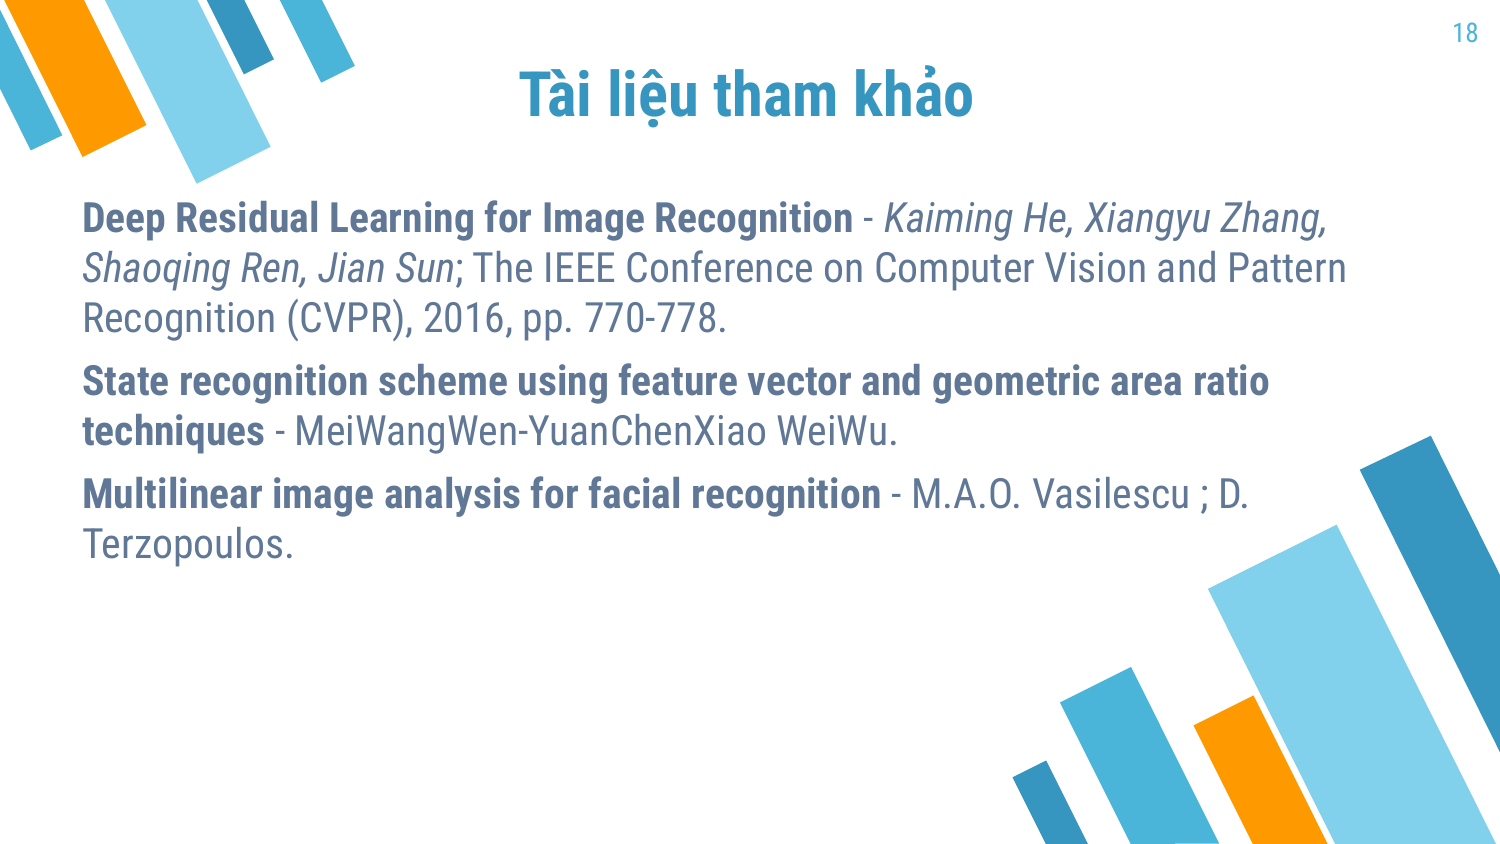

18
# Tài liệu tham khảo
Deep Residual Learning for Image Recognition - Kaiming He, Xiangyu Zhang, Shaoqing Ren, Jian Sun; The IEEE Conference on Computer Vision and Pattern Recognition (CVPR), 2016, pp. 770-778.
State recognition scheme using feature vector and geometric area ratio techniques - MeiWangWen-YuanChenXiao WeiWu.
Multilinear image analysis for facial recognition - M.A.O. Vasilescu ; D. Terzopoulos.